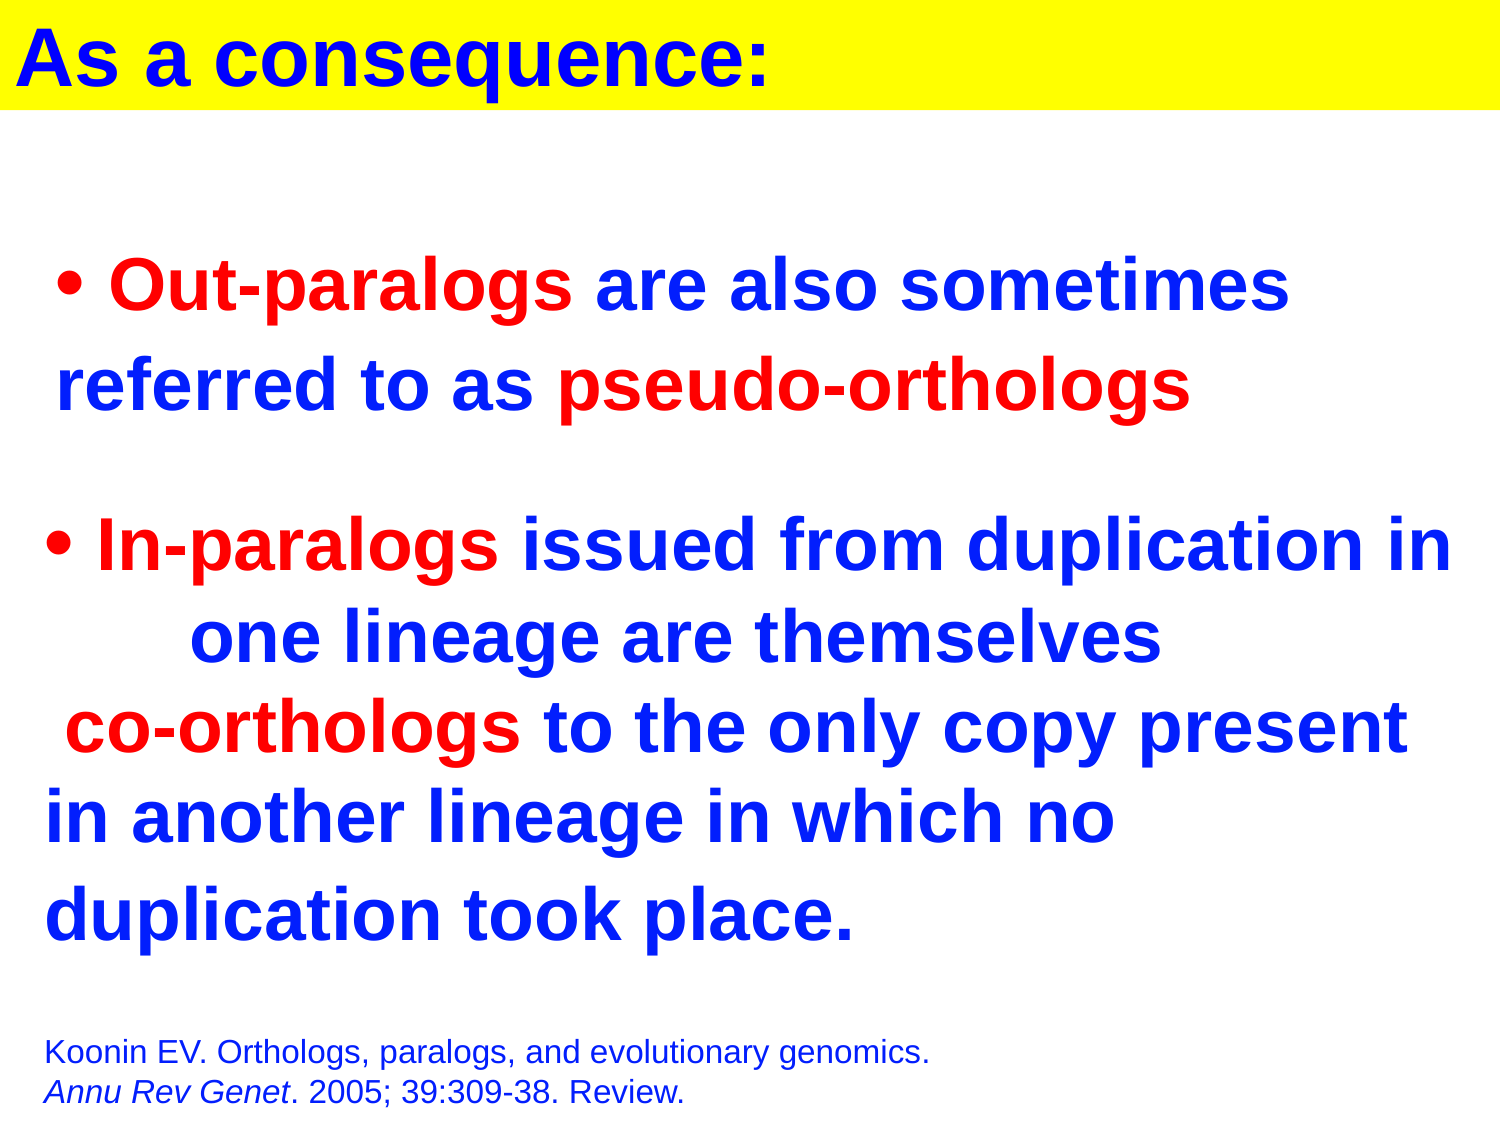

As a consequence:
• Out-paralogs are also sometimes referred to as pseudo-orthologs
• In-paralogs issued from duplication in         one lineage are themselves                 co-orthologs to the only copy present in another lineage in which no duplication took place.
Koonin EV. Orthologs, paralogs, and evolutionary genomics.
Annu Rev Genet. 2005; 39:309-38. Review.